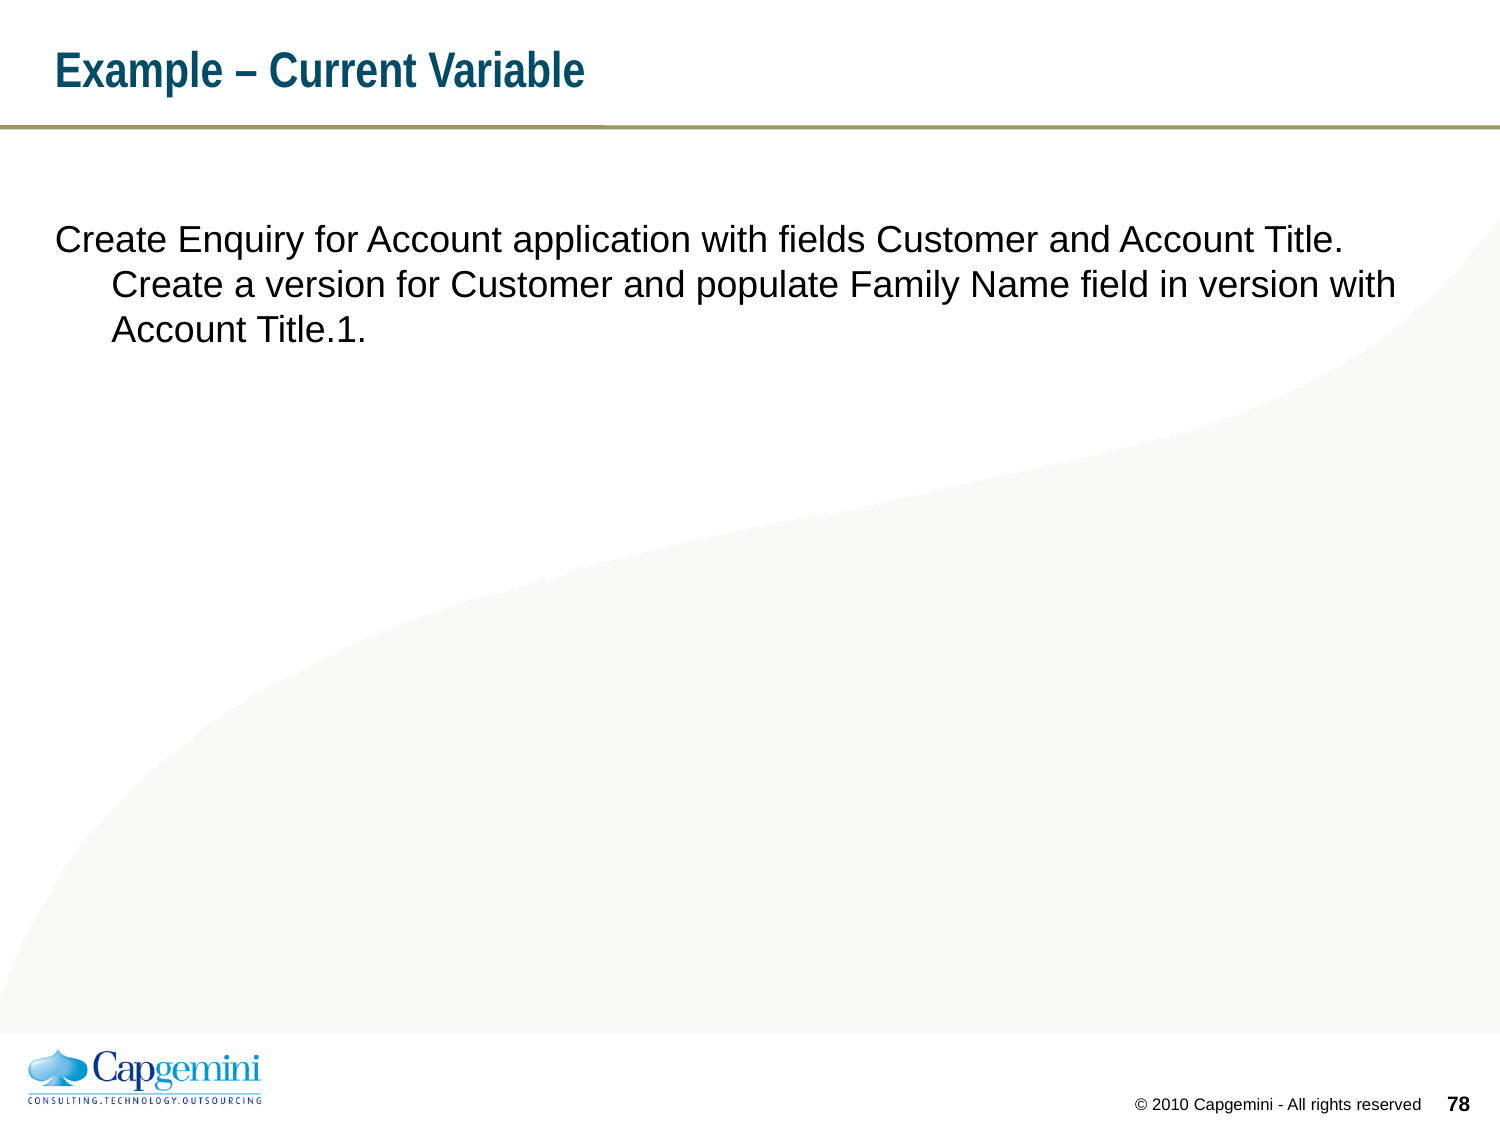

# Example – Current Variable
Create Enquiry for Account application with fields Customer and Account Title. Create a version for Customer and populate Family Name field in version with Account Title.1.
78
© 2010 Capgemini - All rights reserved